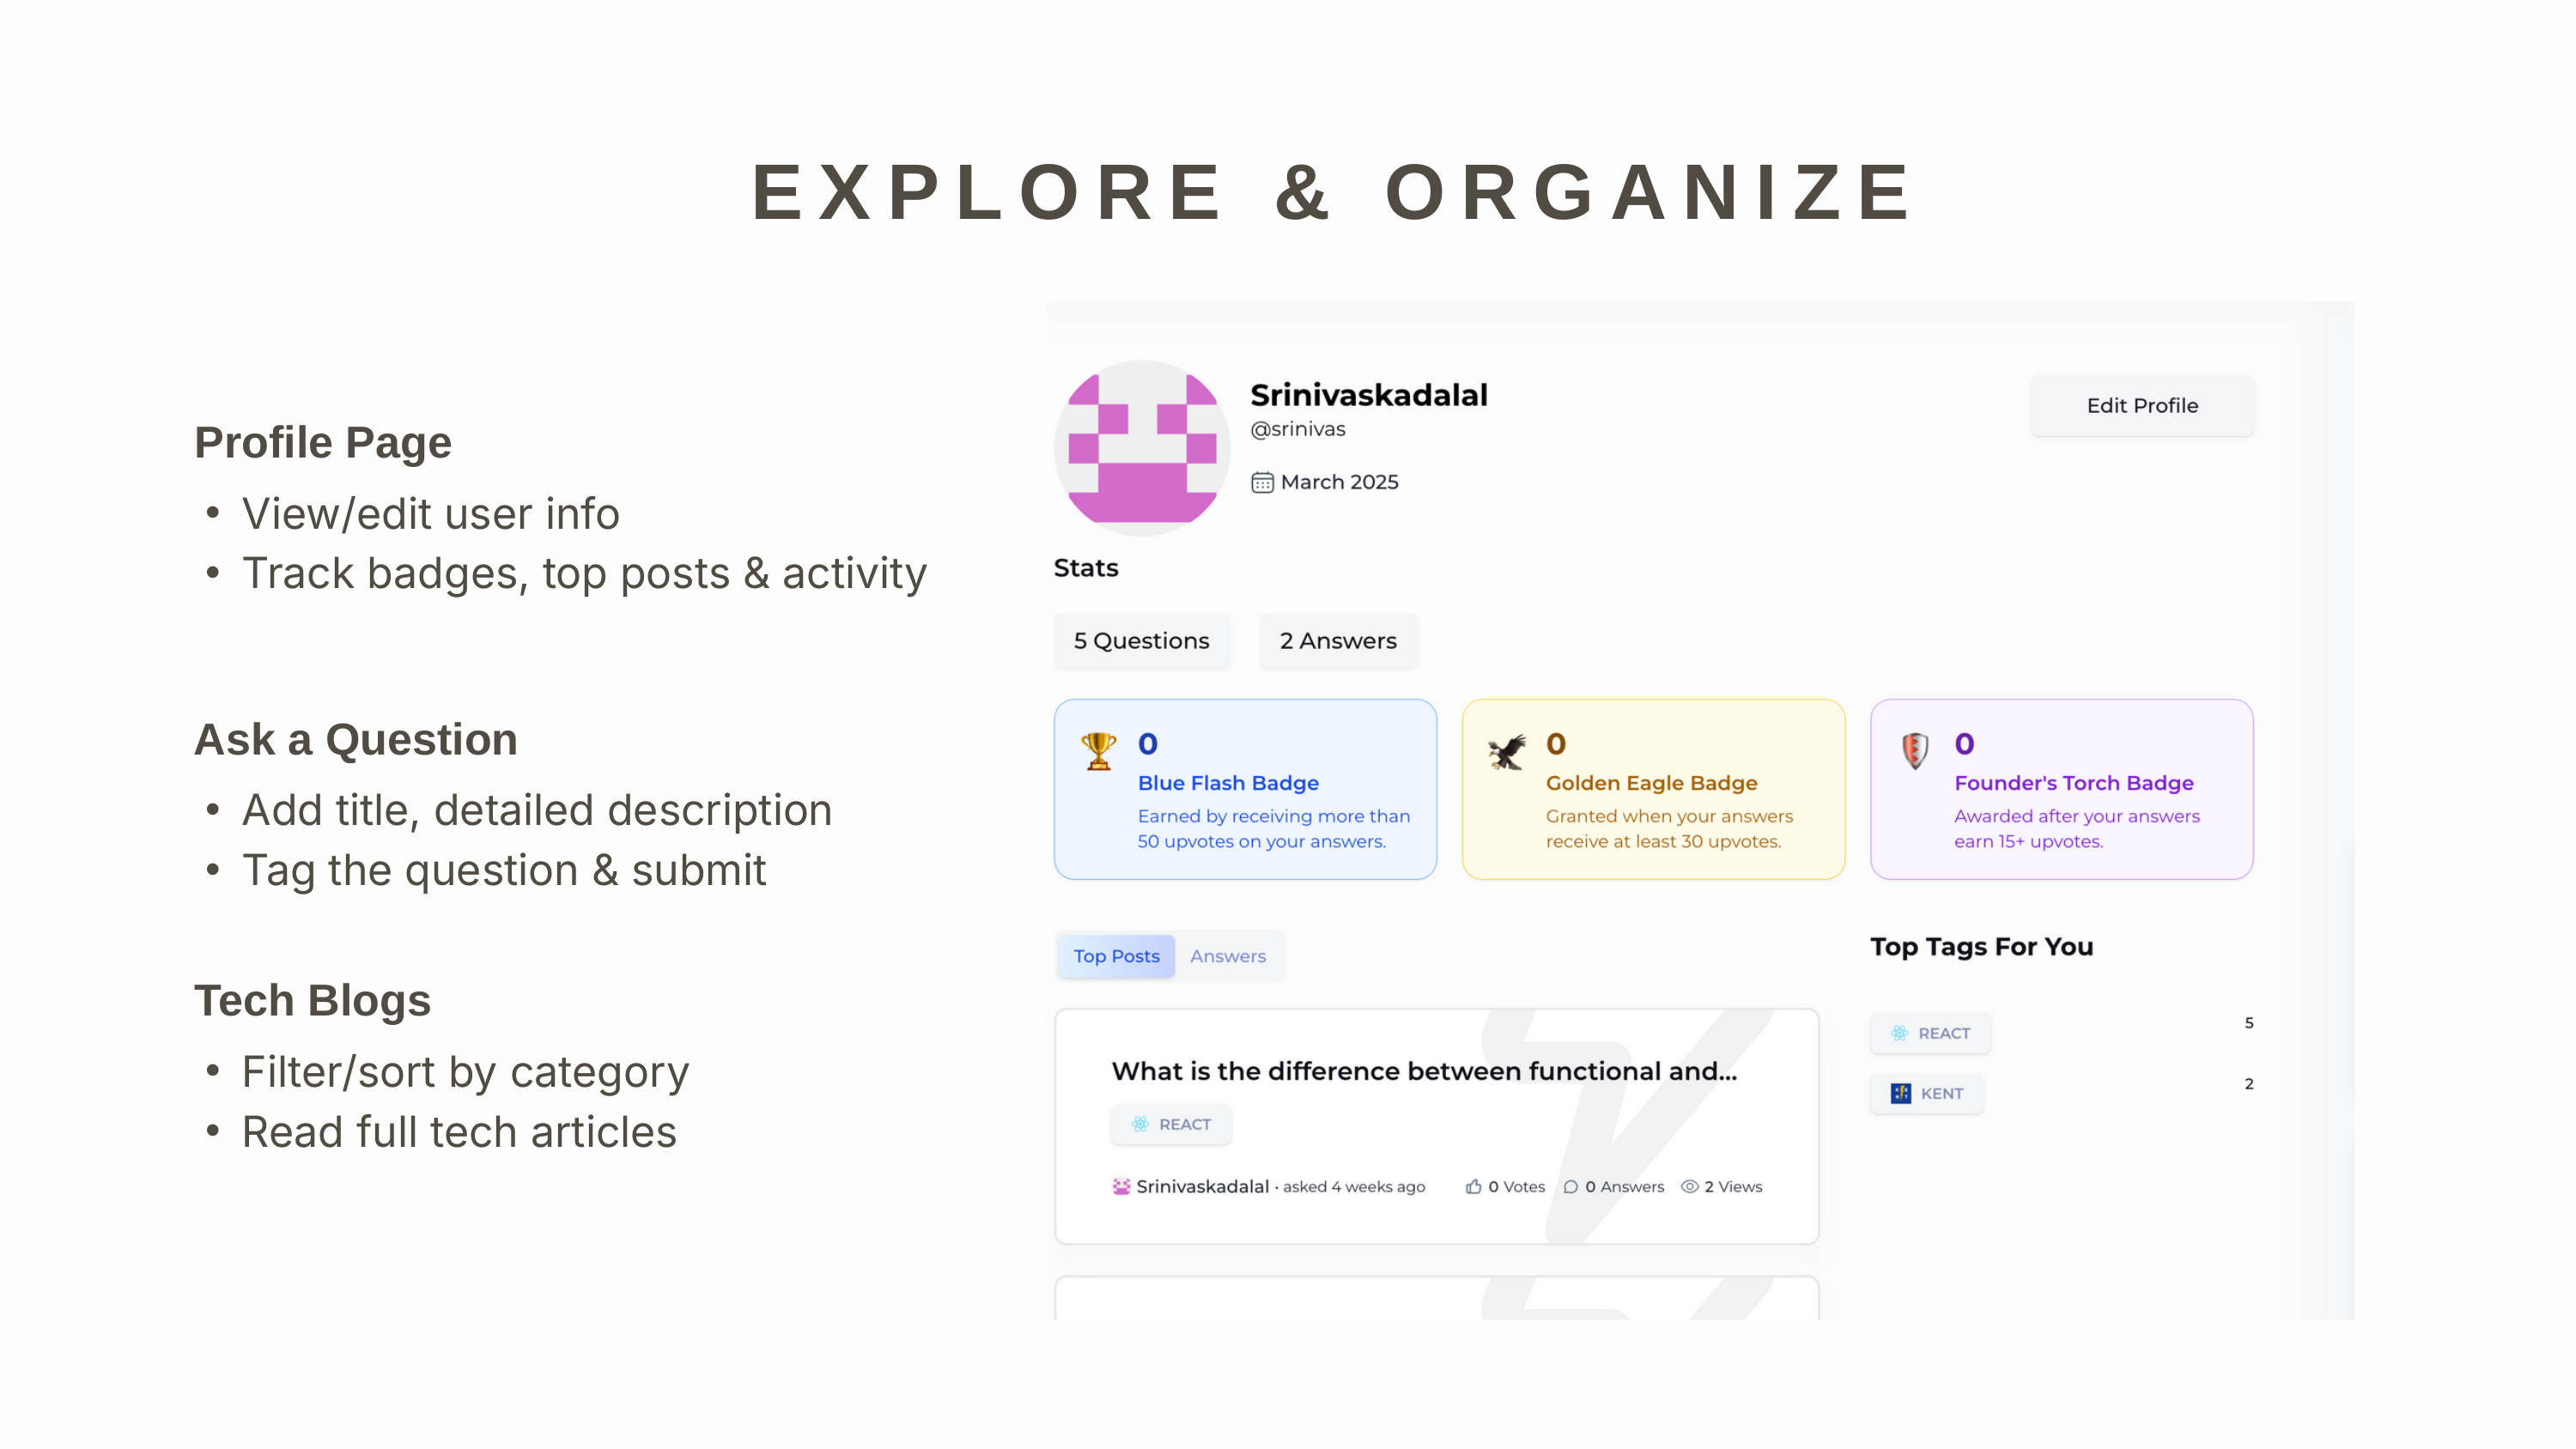

EXPLORE & ORGANIZE

Profile Page
View/edit user info
Track badges, top posts & activity

Ask a Question
Add title, detailed description
Tag the question & submit

Tech Blogs
Filter/sort by category
Read full tech articles